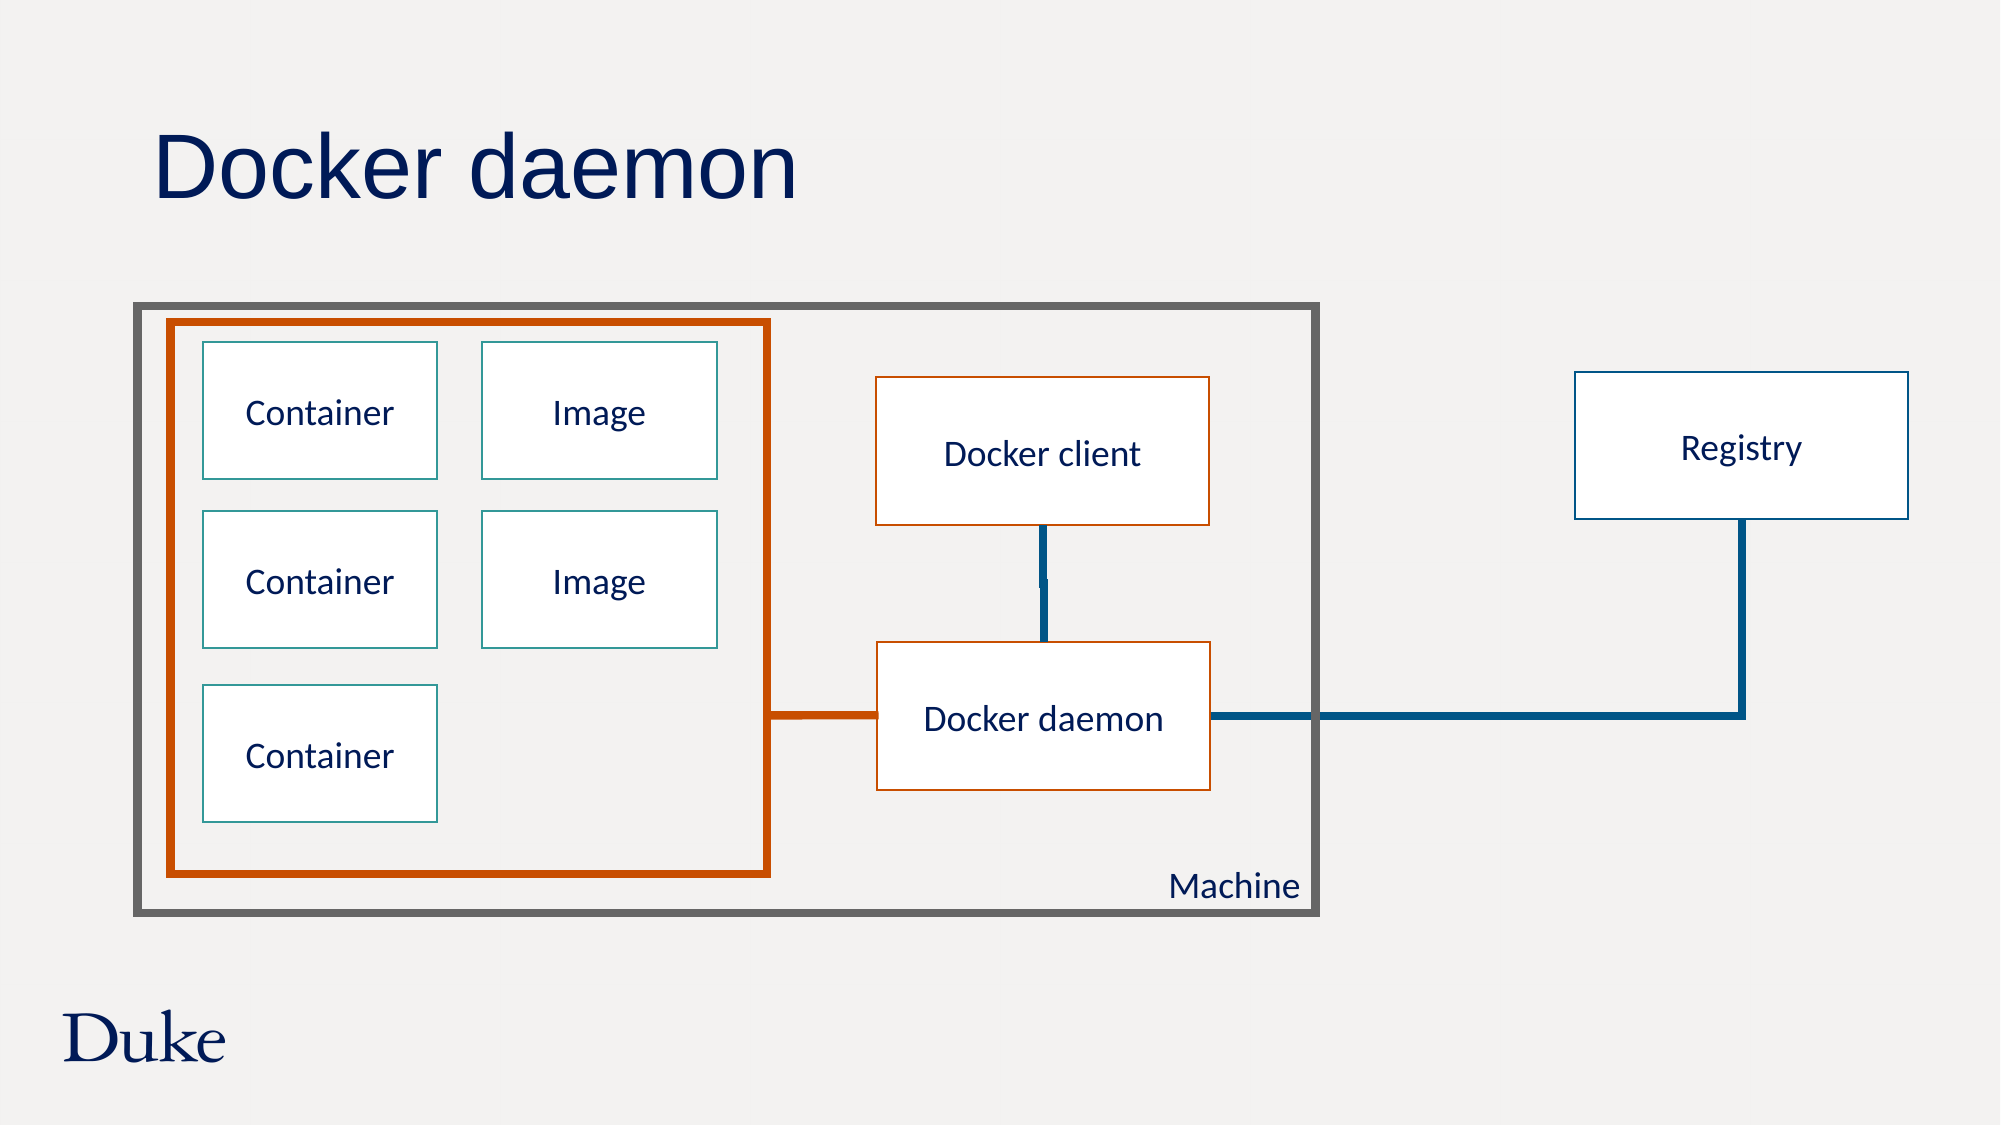

# Docker daemon
Machine

Image
Container
Registry
Docker client
Container
Image
Docker daemon
Container